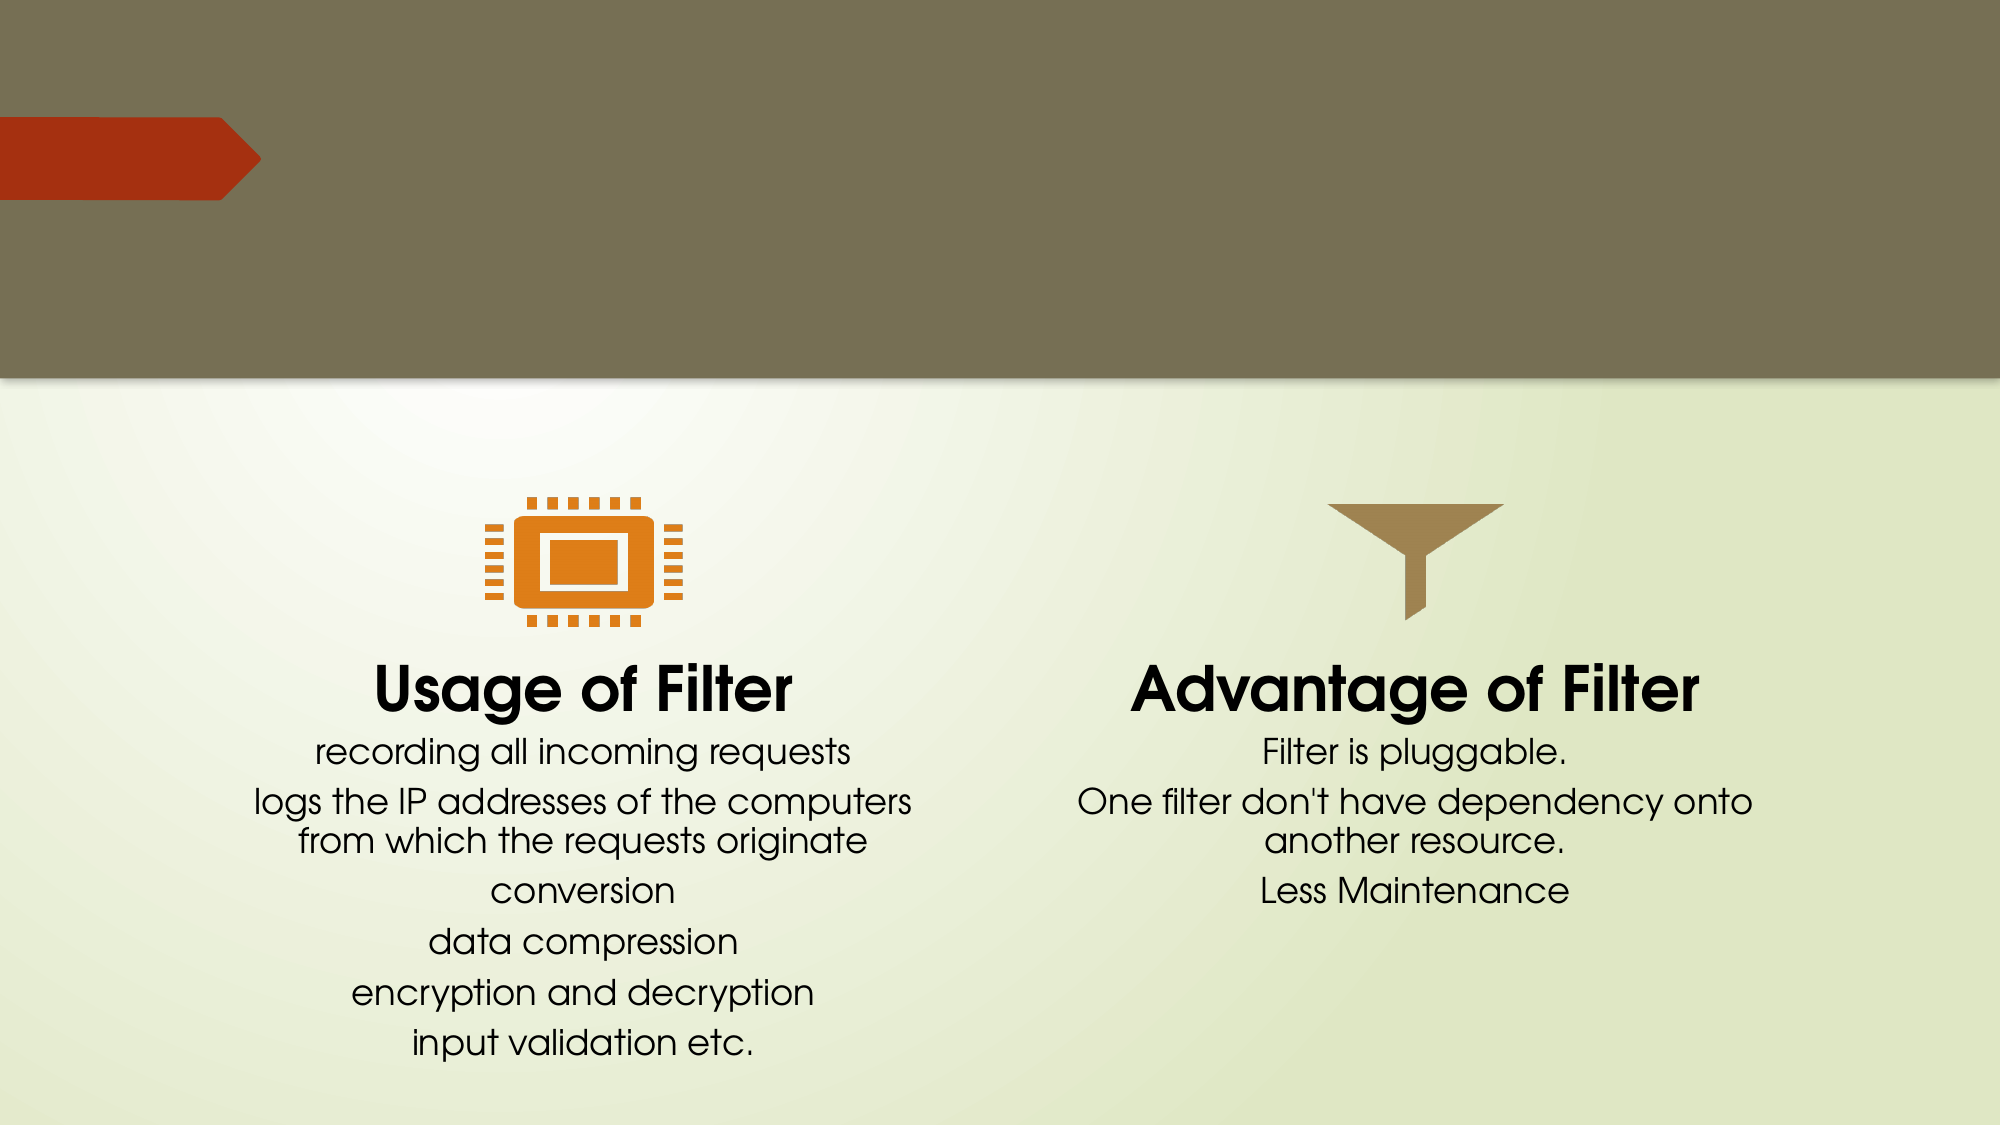

Usage of Filter
recording all incoming requests
logs the IP addresses of the computers from which the requests originate
conversion
data compression
encryption and decryption
input validation etc.
Advantage of Filter
Filter is pluggable.
One filter don't have dependency onto another resource.
Less Maintenance